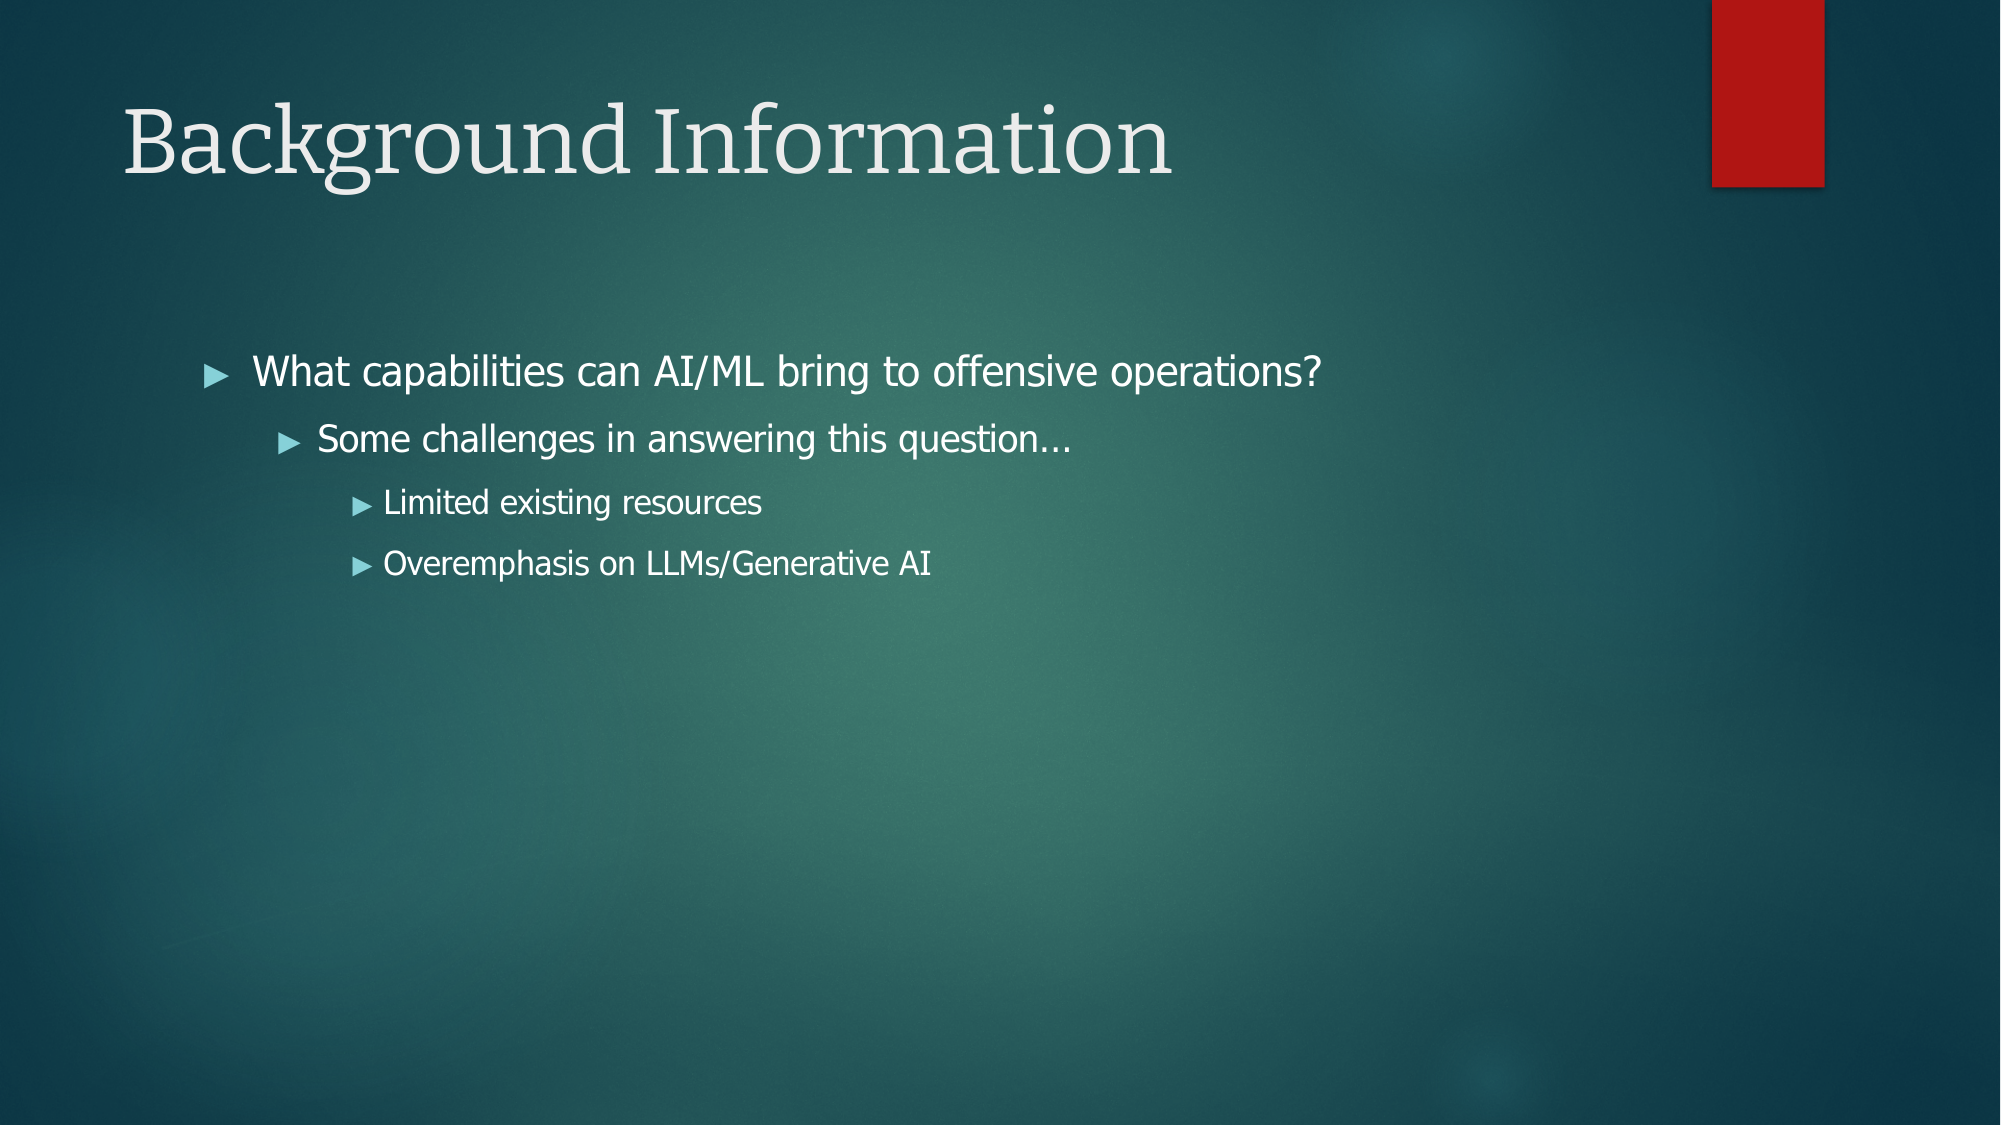

# Background Information
What capabilities can AI/ML bring to offensive operations?
Some challenges in answering this question...
Limited existing resources
Overemphasis on LLMs/Generative AI